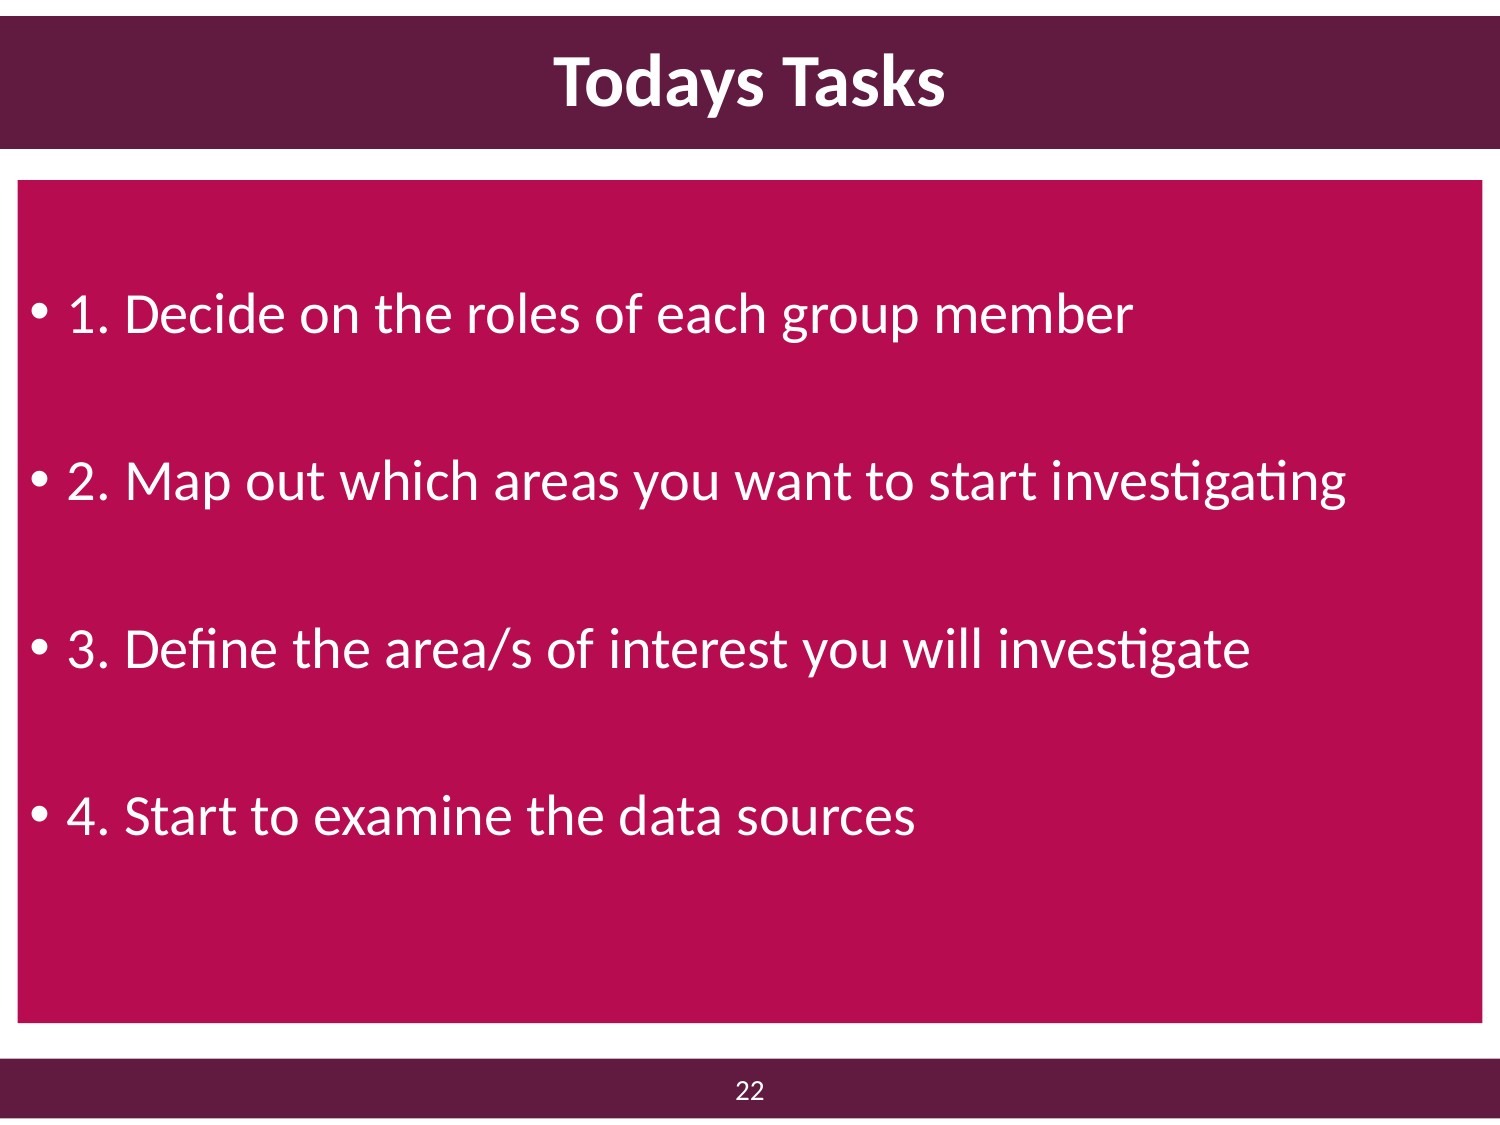

# Todays Tasks

1. Decide on the roles of each group member

2. Map out which areas you want to start investigating

3. Define the area/s of interest you will investigate

4. Start to examine the data sources

22